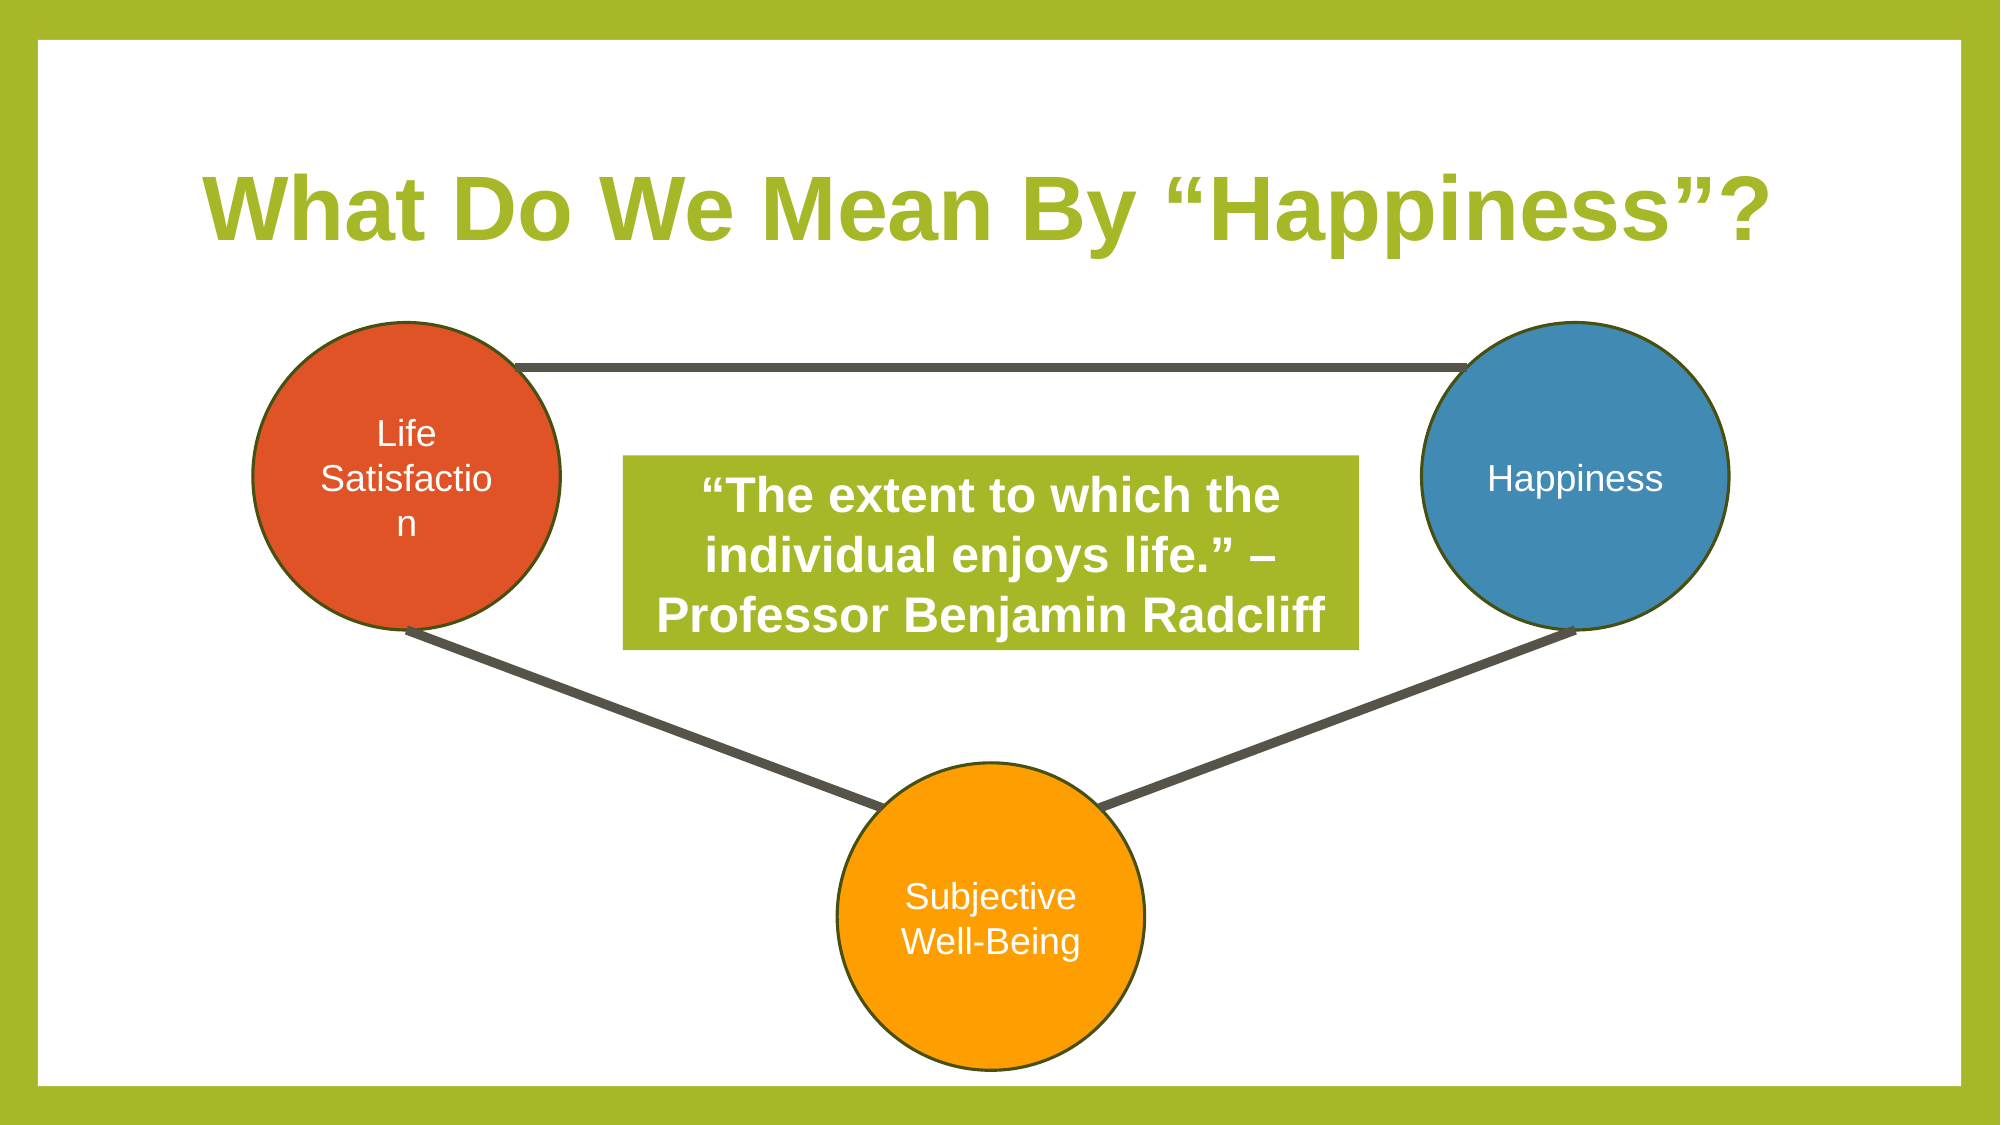

# What Do We Mean By “Happiness”?
Life Satisfaction
Happiness
“The extent to which the individual enjoys life.” – Professor Benjamin Radcliff
Subjective Well-Being